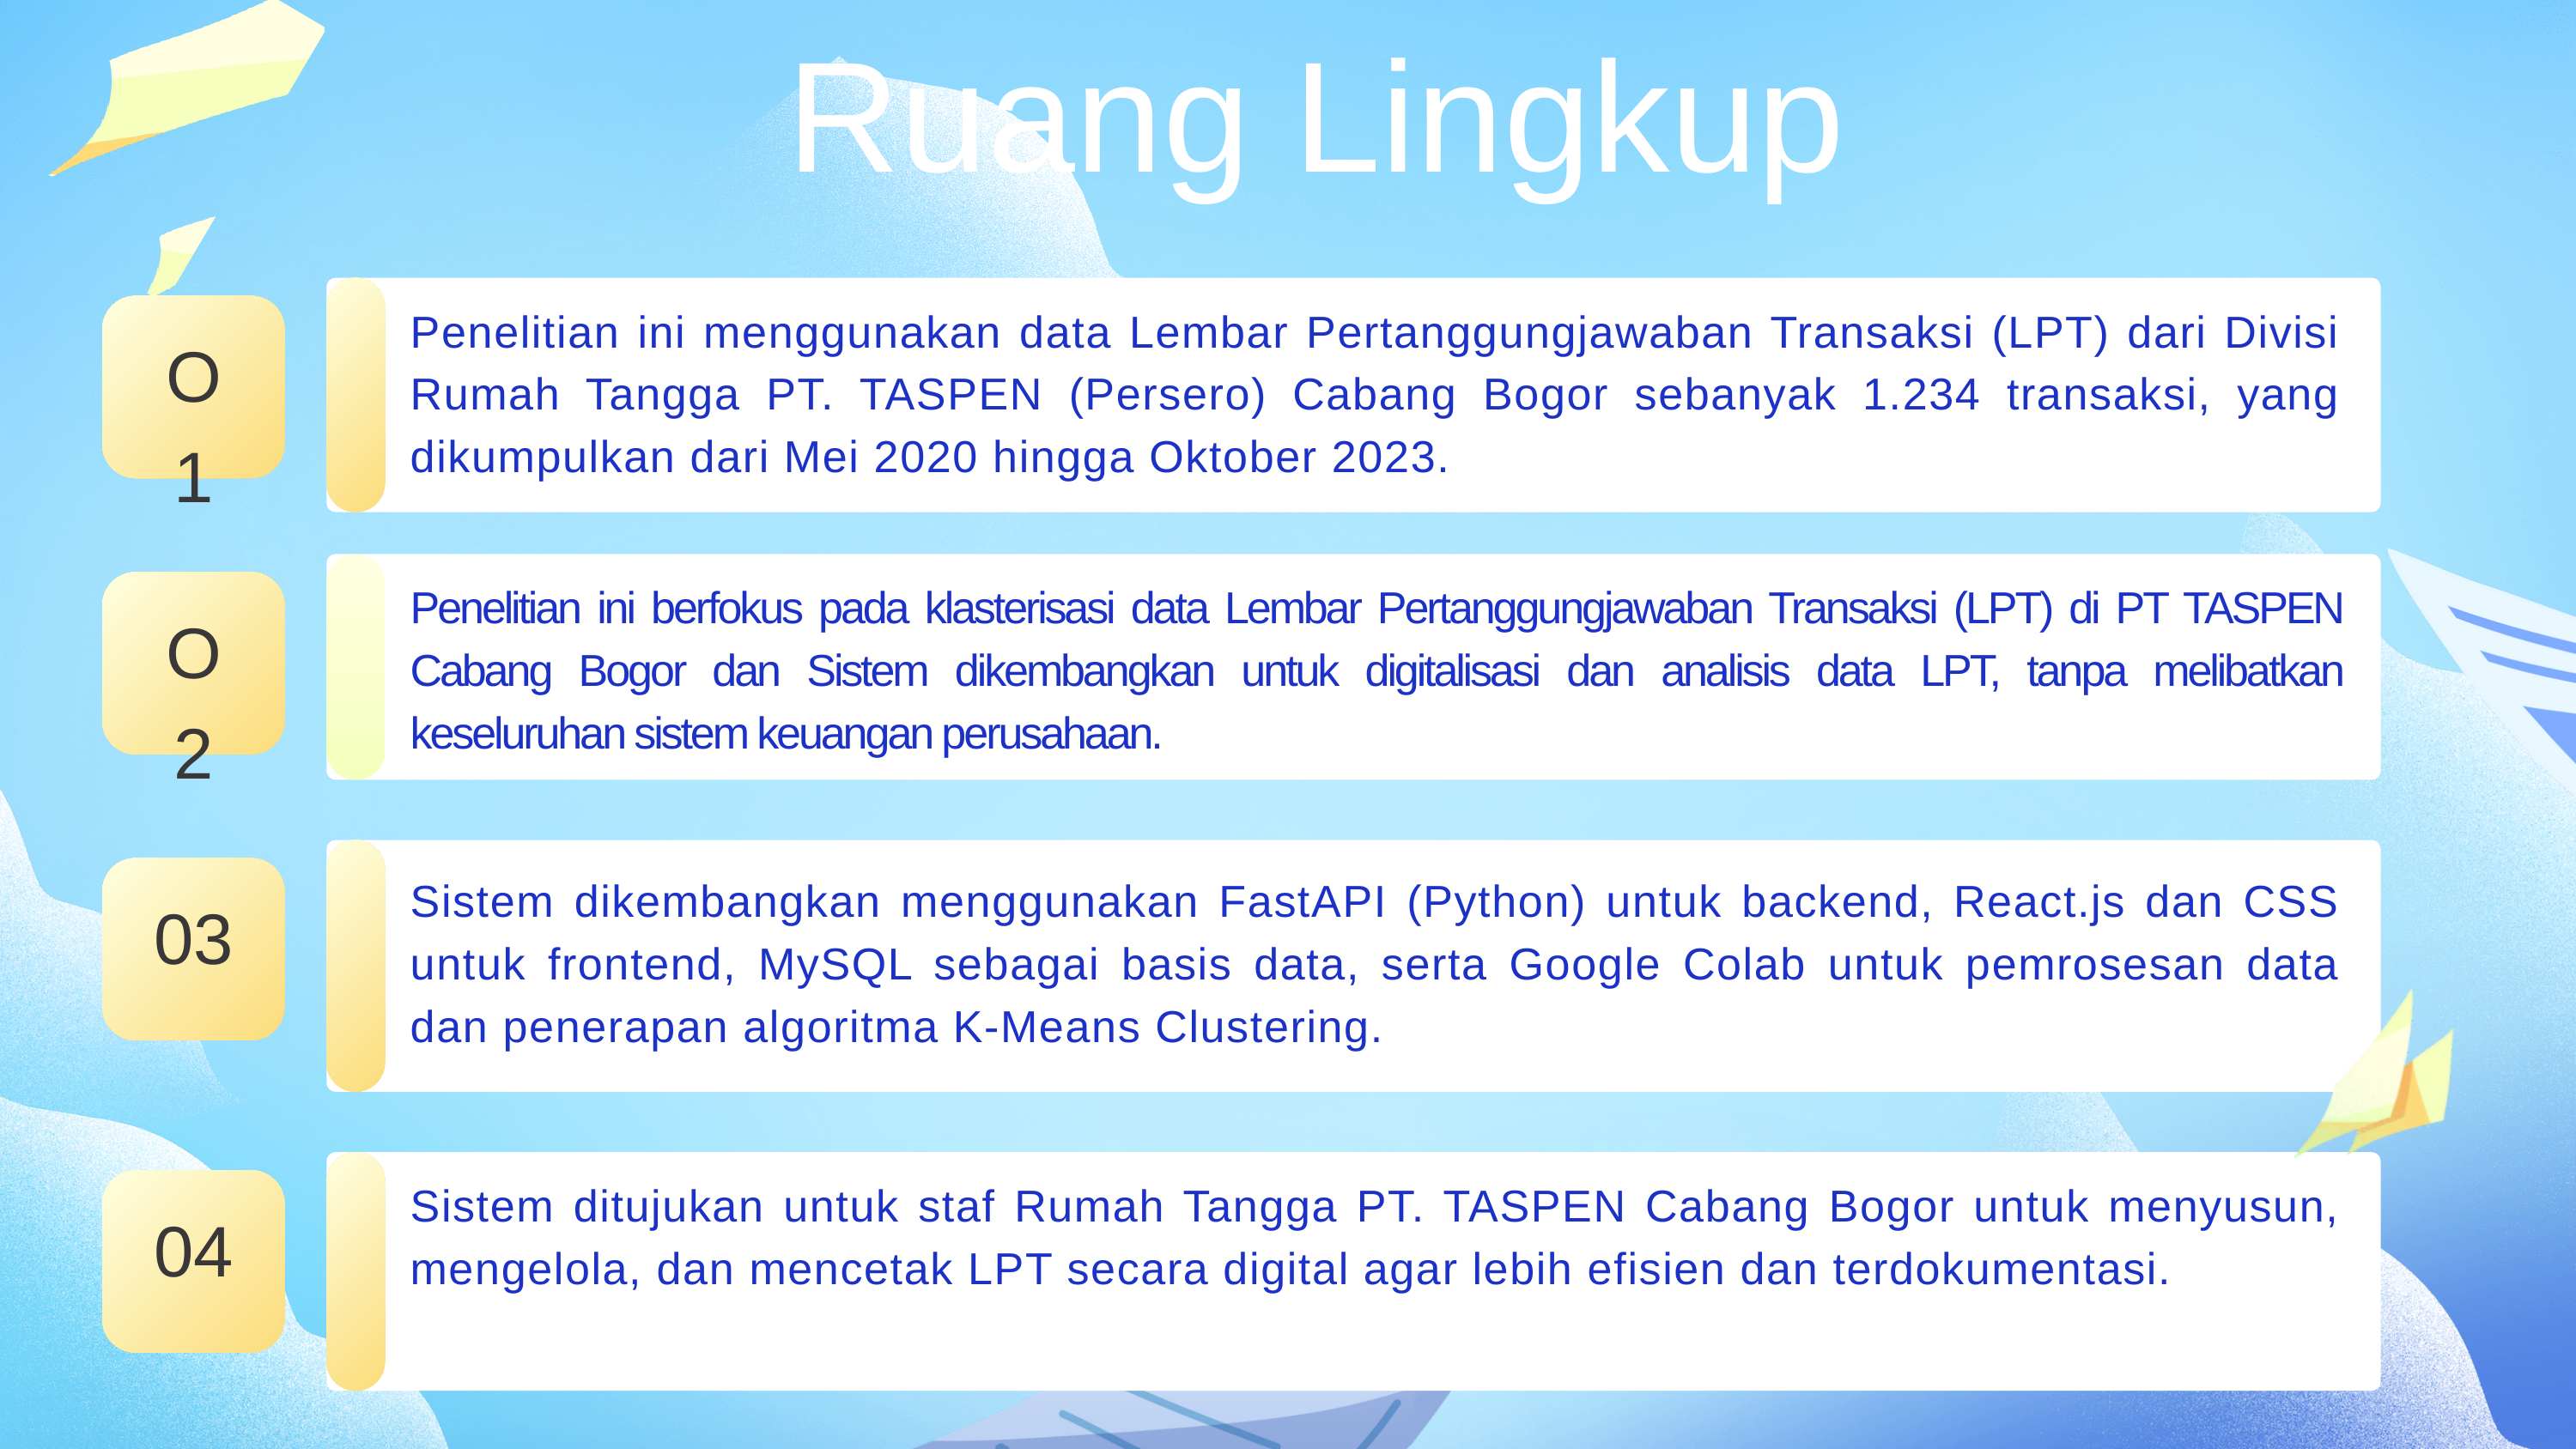

Ruang Lingkup

Penelitian ini menggunakan data Lembar Pertanggungjawaban Transaksi (LPT) dari Divisi Rumah Tangga PT. TASPEN (Persero) Cabang Bogor sebanyak 1.234 transaksi, yang dikumpulkan dari Mei 2020 hingga Oktober 2023.

O1

Penelitian ini berfokus pada klasterisasi data Lembar Pertanggungjawaban Transaksi (LPT) di PT TASPEN Cabang Bogor dan Sistem dikembangkan untuk digitalisasi dan analisis data LPT, tanpa melibatkan keseluruhan sistem keuangan perusahaan.

O2

Sistem dikembangkan menggunakan FastAPI (Python) untuk backend, React.js dan CSS untuk frontend, MySQL sebagai basis data, serta Google Colab untuk pemrosesan data dan penerapan algoritma K-Means Clustering.
03

Sistem ditujukan untuk staf Rumah Tangga PT. TASPEN Cabang Bogor untuk menyusun, mengelola, dan mencetak LPT secara digital agar lebih efisien dan terdokumentasi.

04